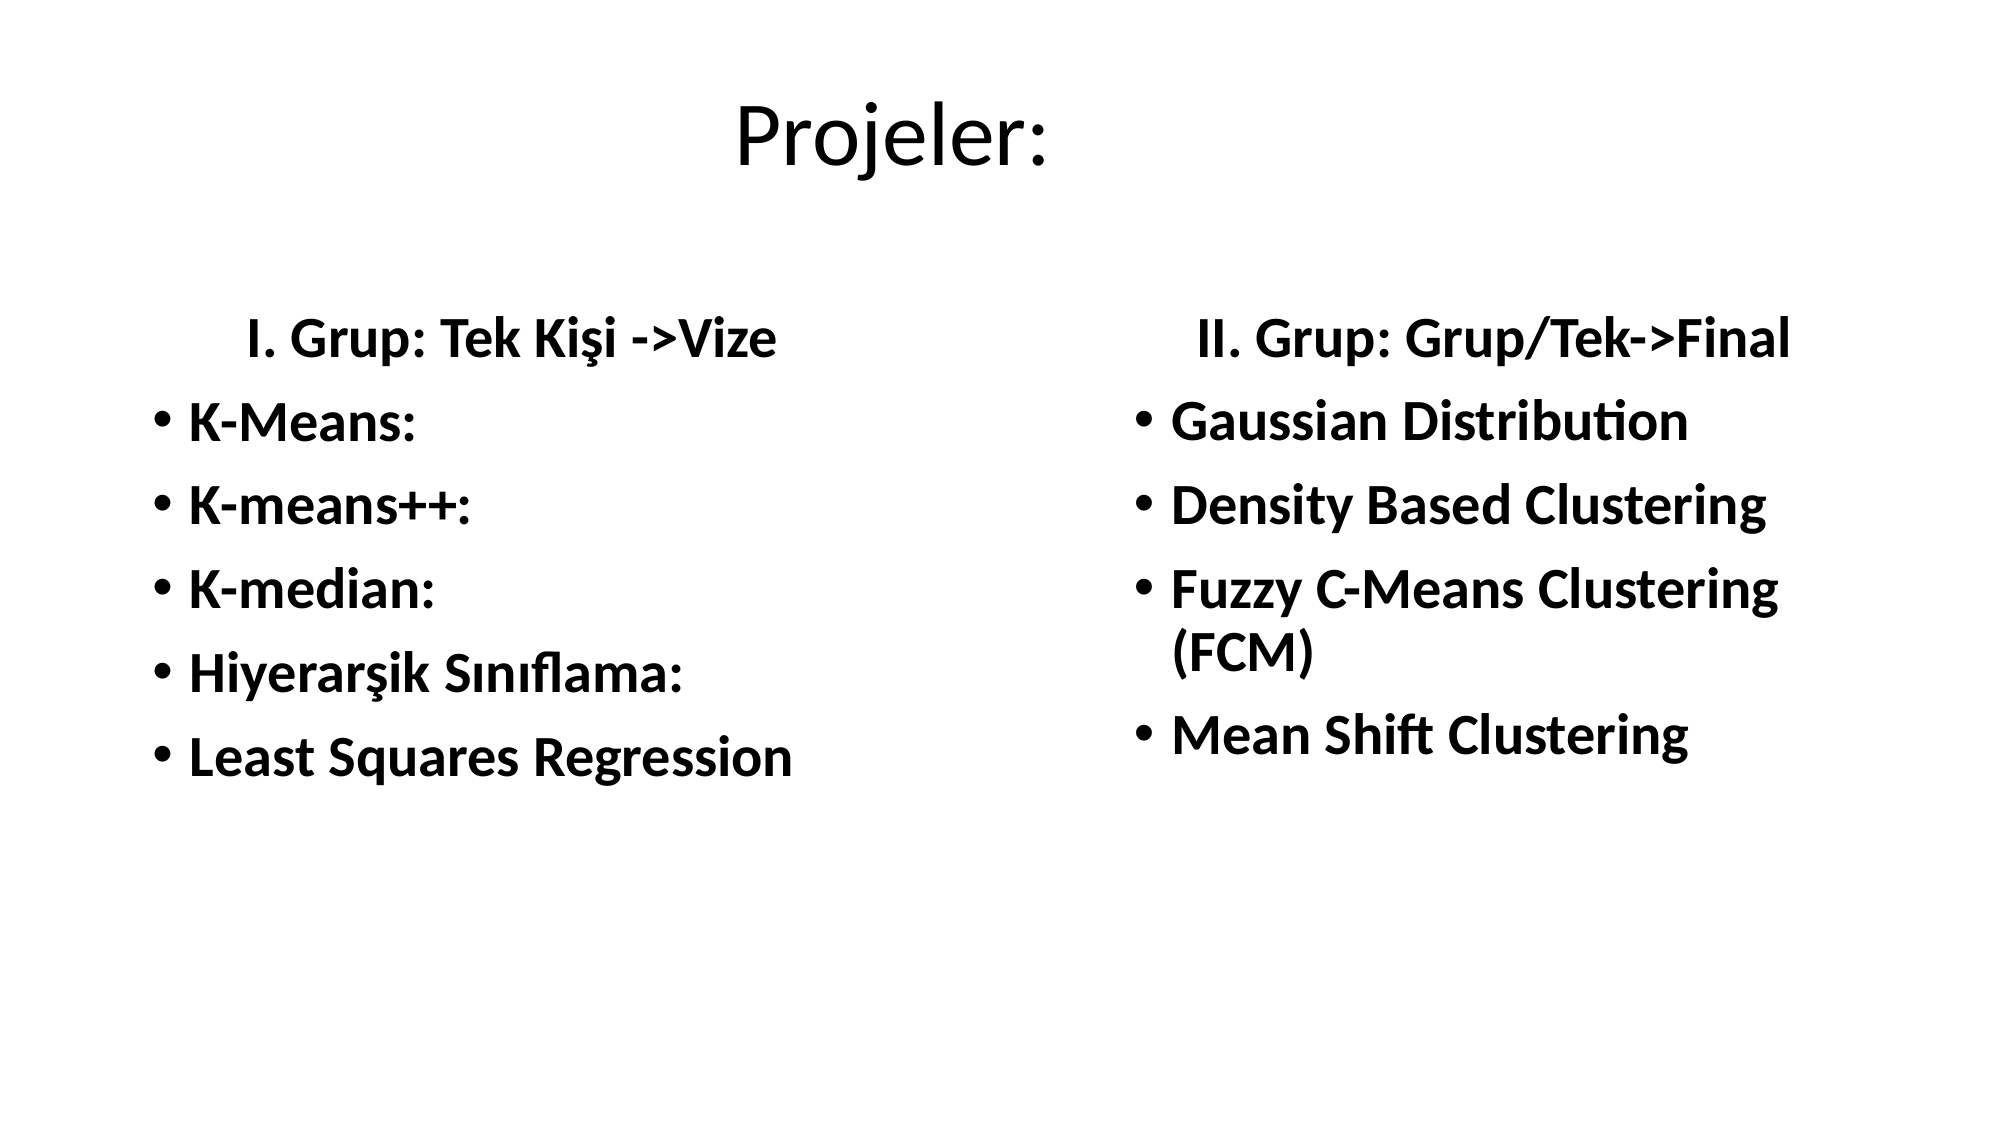

# Projeler:
I. Grup: Tek Kişi ->Vize
K-Means:
K-means++:
K-median:
Hiyerarşik Sınıflama:
Least Squares Regression

II. Grup: Grup/Tek->Final
Gaussian Distribution
Density Based Clustering
Fuzzy C-Means Clustering (FCM)
Mean Shift Clustering